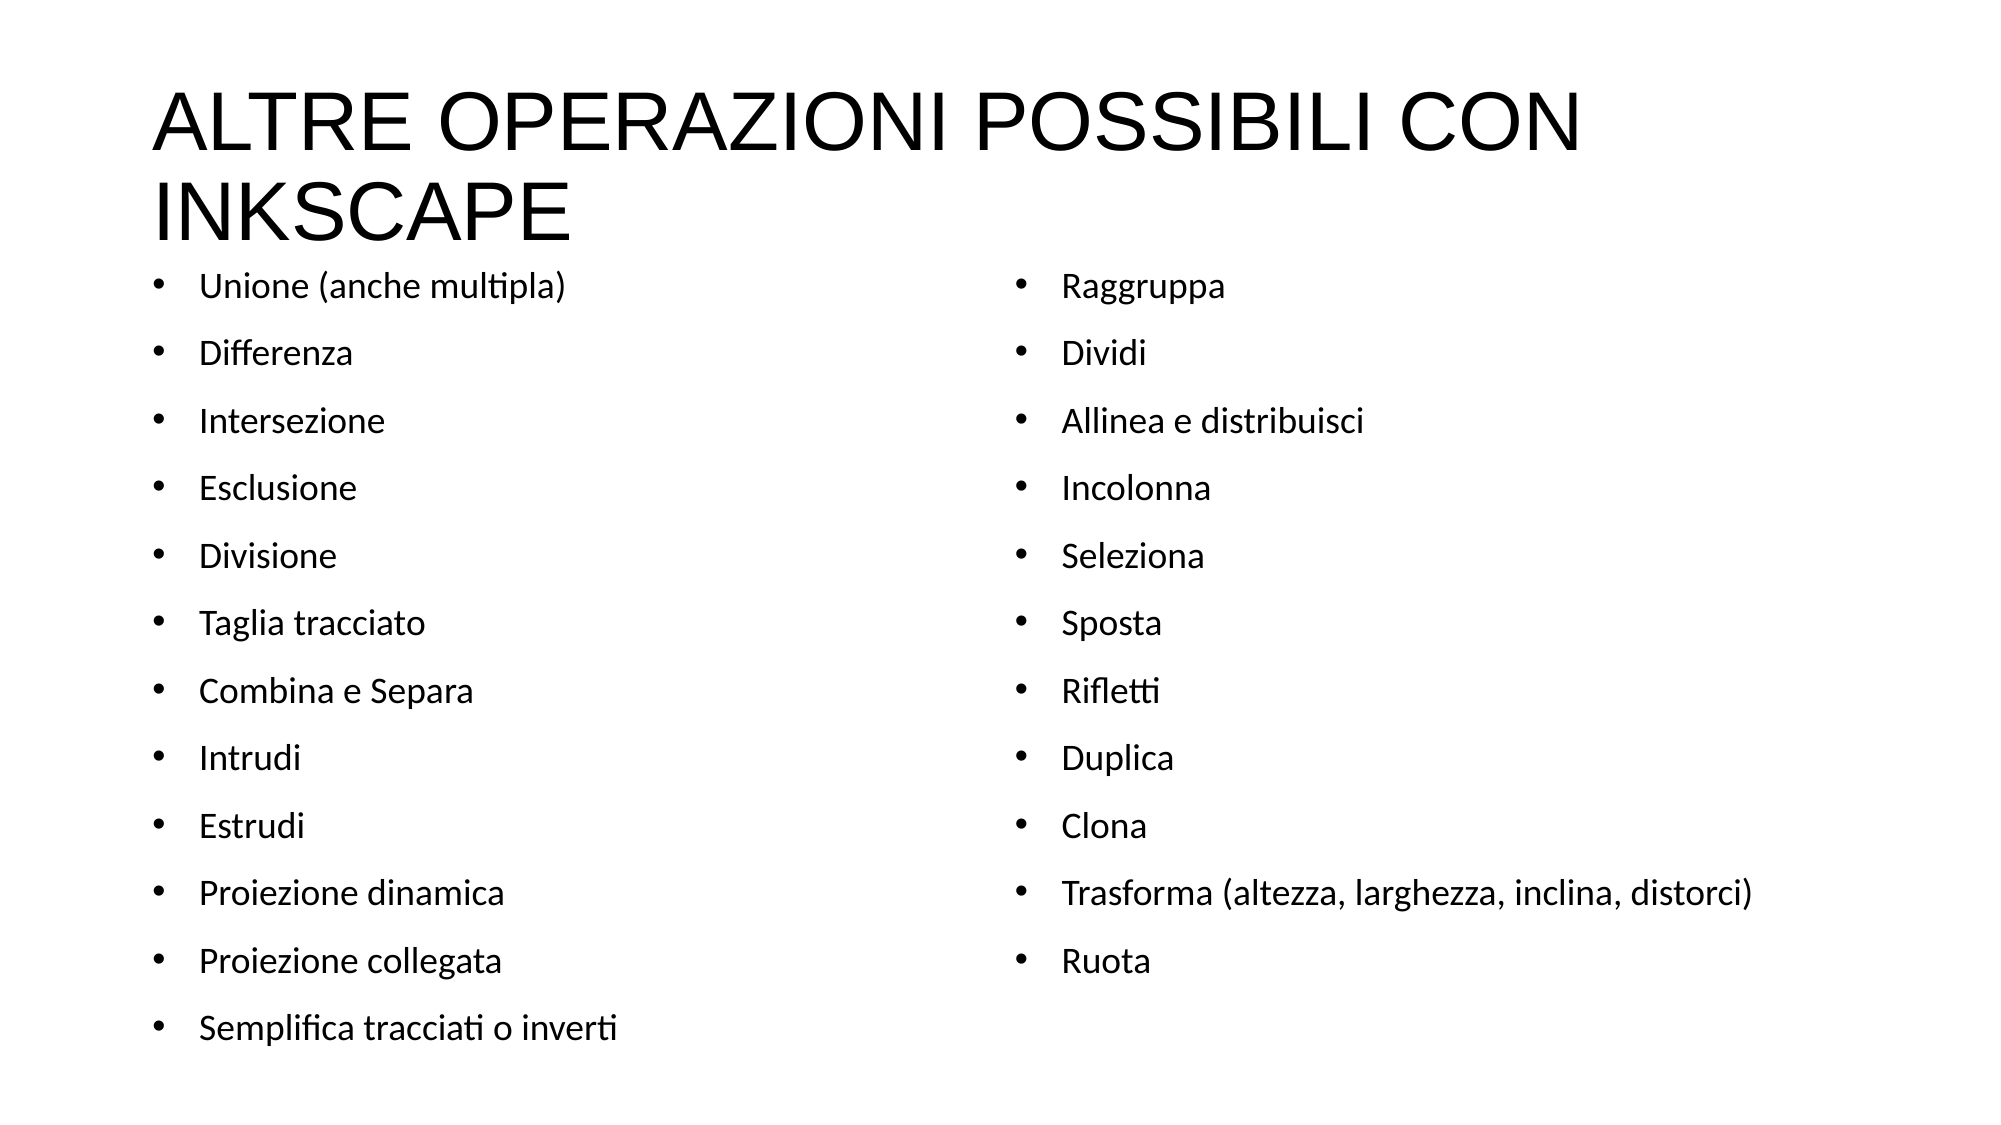

# ALTRE OPERAZIONI POSSIBILI CON INKSCAPE
Unione (anche multipla)
Differenza
Intersezione
Esclusione
Divisione
Taglia tracciato
Combina e Separa
Intrudi
Estrudi
Proiezione dinamica
Proiezione collegata
Semplifica tracciati o inverti

Raggruppa
Dividi
Allinea e distribuisci
Incolonna
Seleziona
Sposta
Rifletti
Duplica
Clona
Trasforma (altezza, larghezza, inclina, distorci)
Ruota